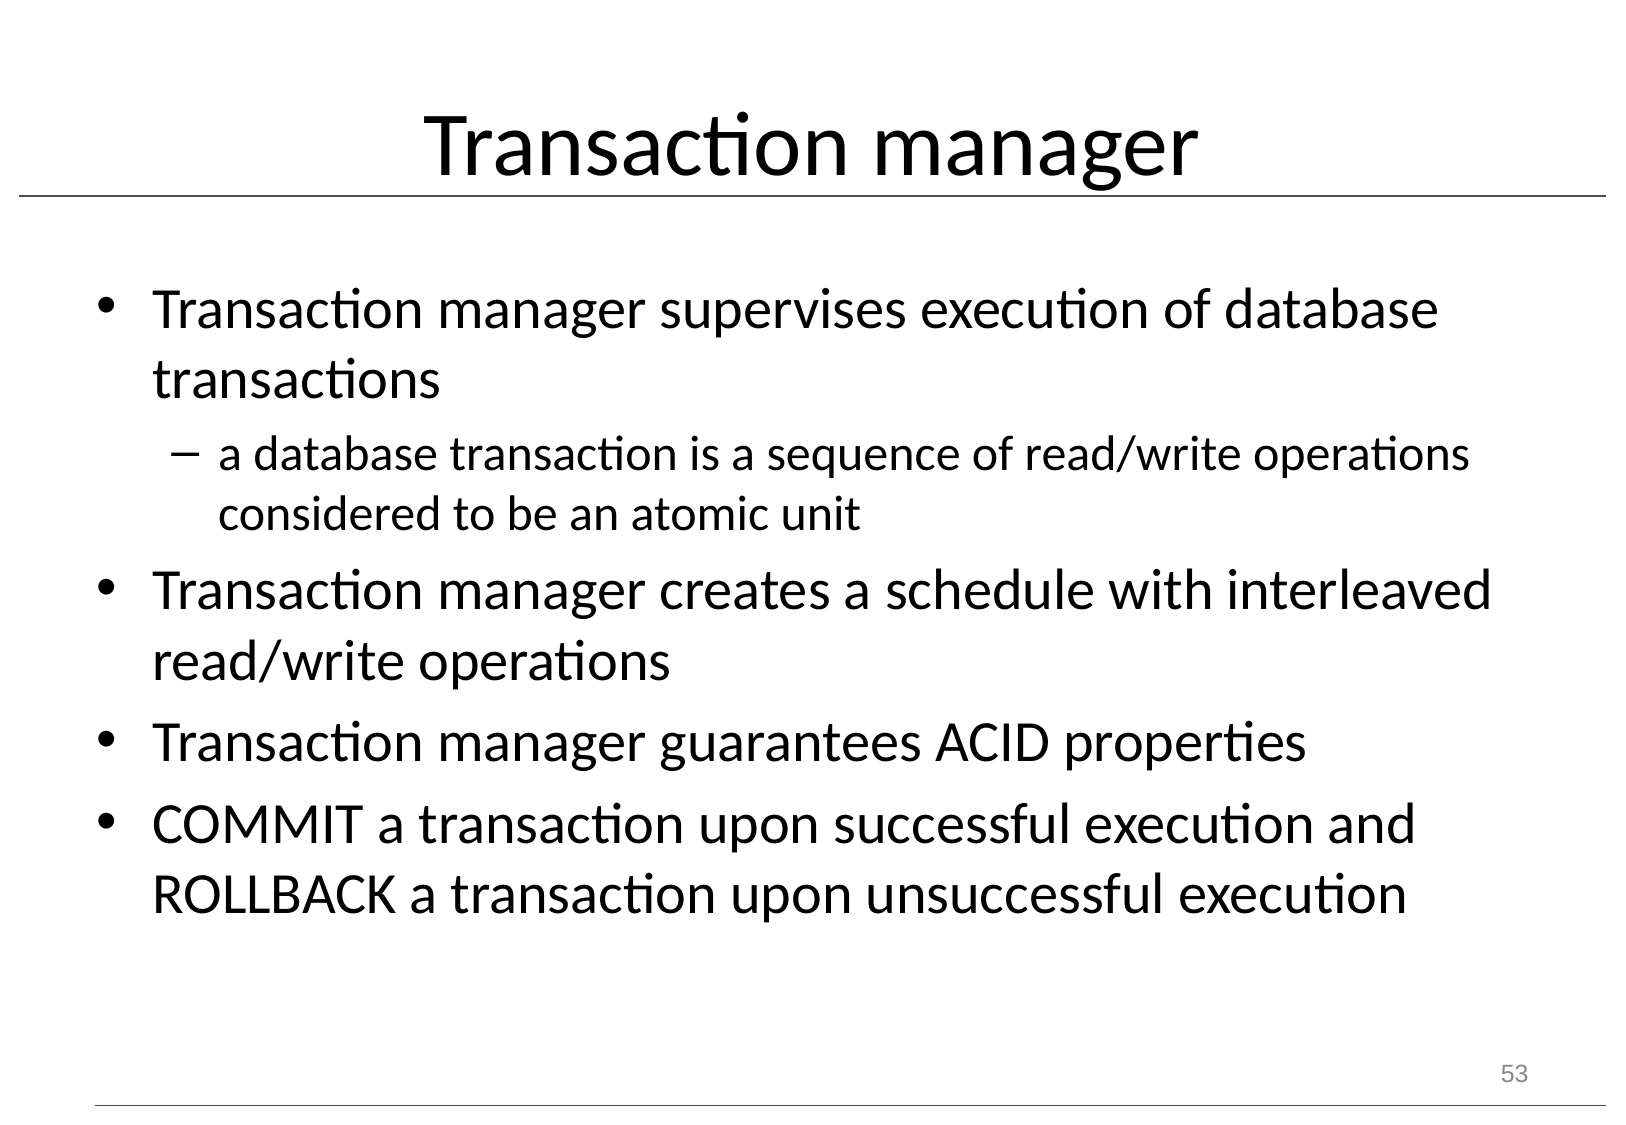

# Transaction manager
Transaction manager supervises execution of database transactions
a database transaction is a sequence of read/write operations considered to be an atomic unit
Transaction manager creates a schedule with interleaved read/write operations
Transaction manager guarantees ACID properties
COMMIT a transaction upon successful execution and ROLLBACK a transaction upon unsuccessful execution
53